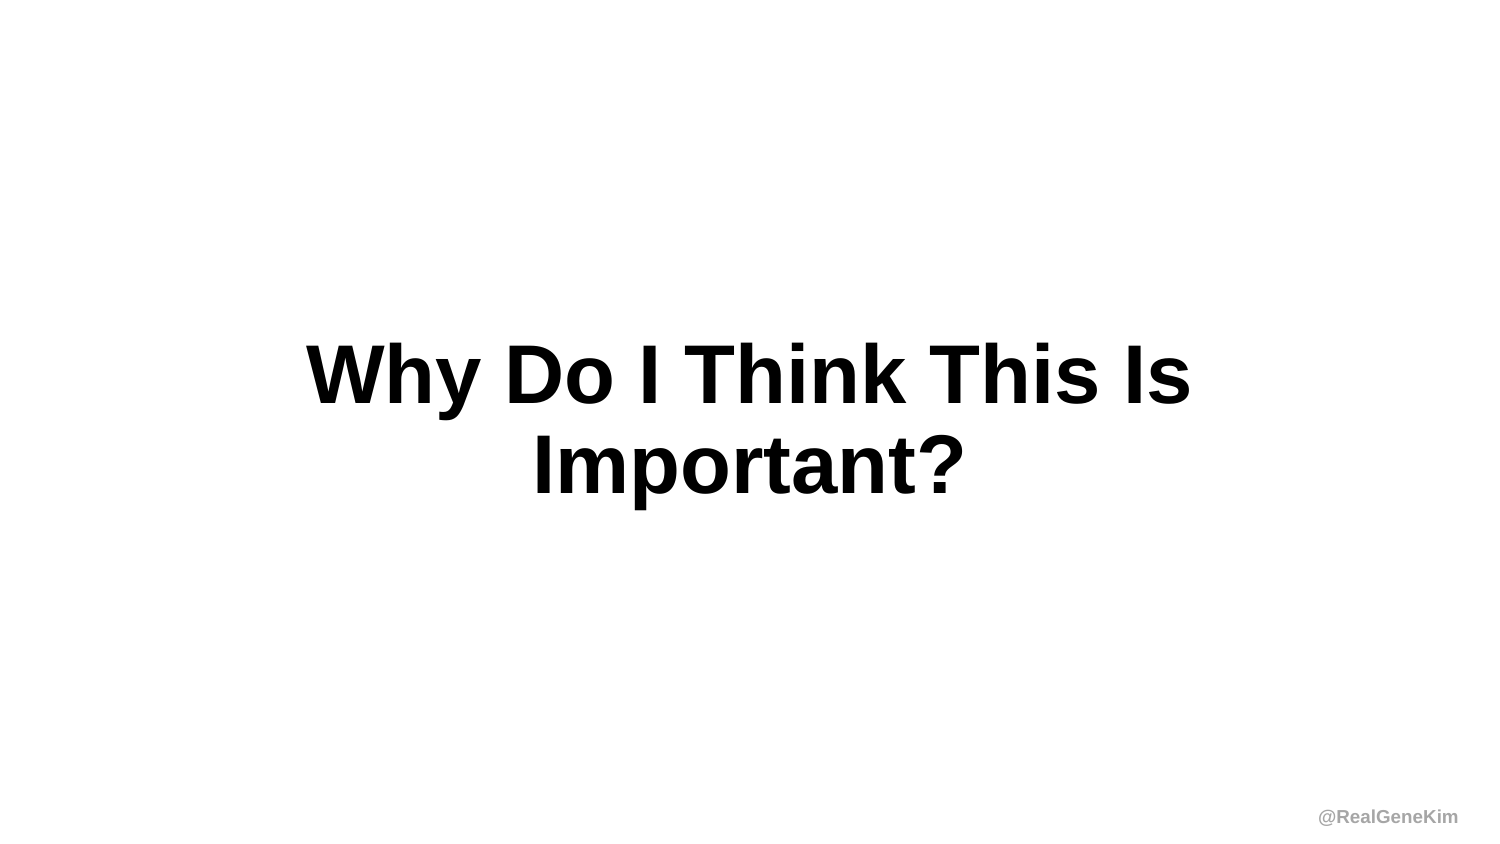

# Why Do I Think This Is Important?